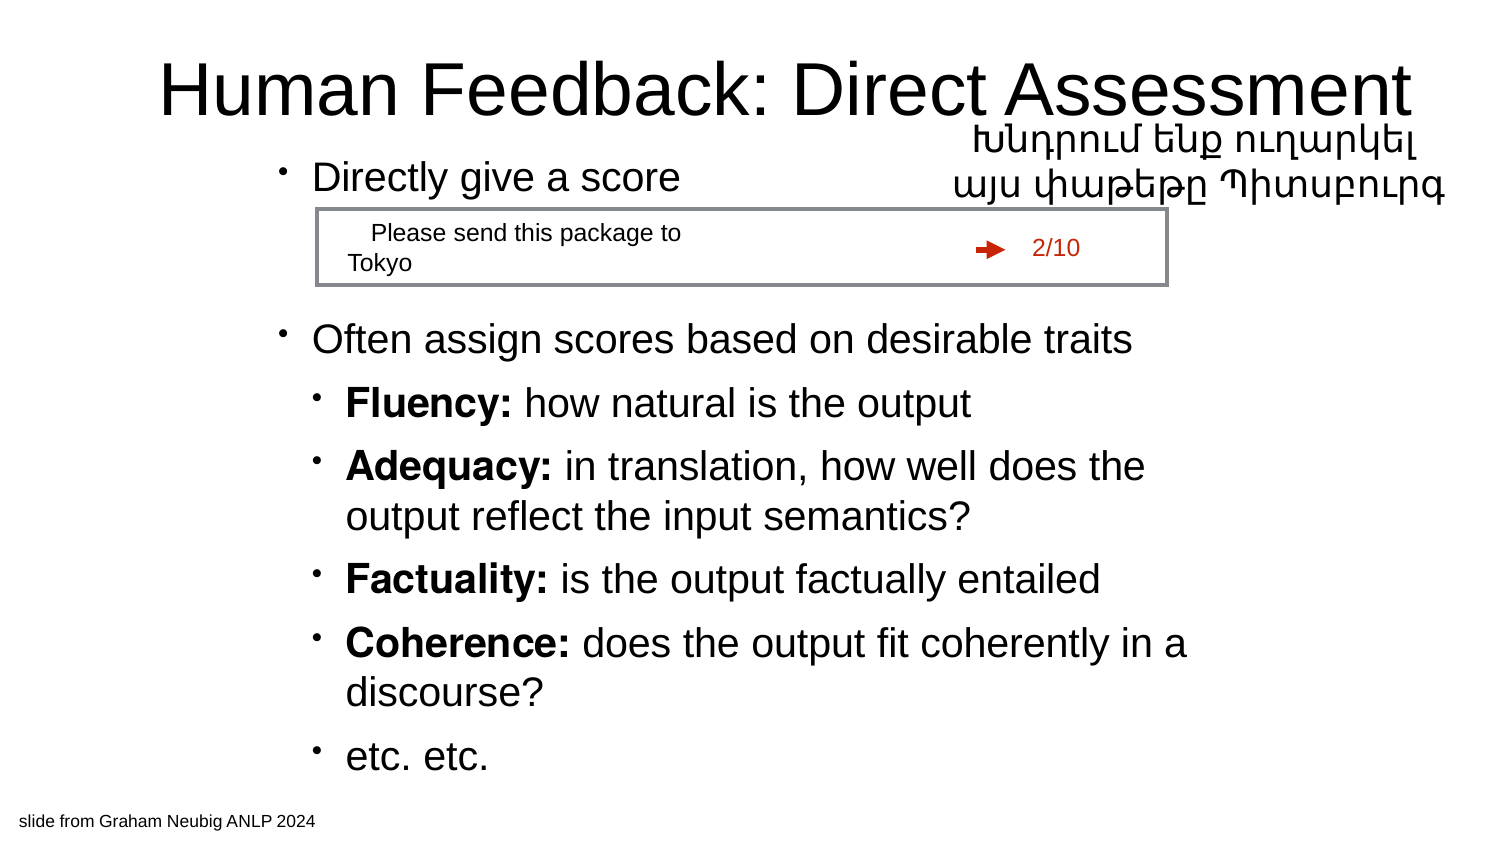

# Human Feedback: Direct Assessment
Խնդրում ենք ուղարկել
այս փաթեթը Պիտսբուրգ
Directly give a score
Often assign scores based on desirable traits
Fluency: how natural is the output
Adequacy: in translation, how well does the output reflect the input semantics?
Factuality: is the output factually entailed
Coherence: does the output fit coherently in a discourse?
etc. etc.

Please send this package to Tokyo
2/10